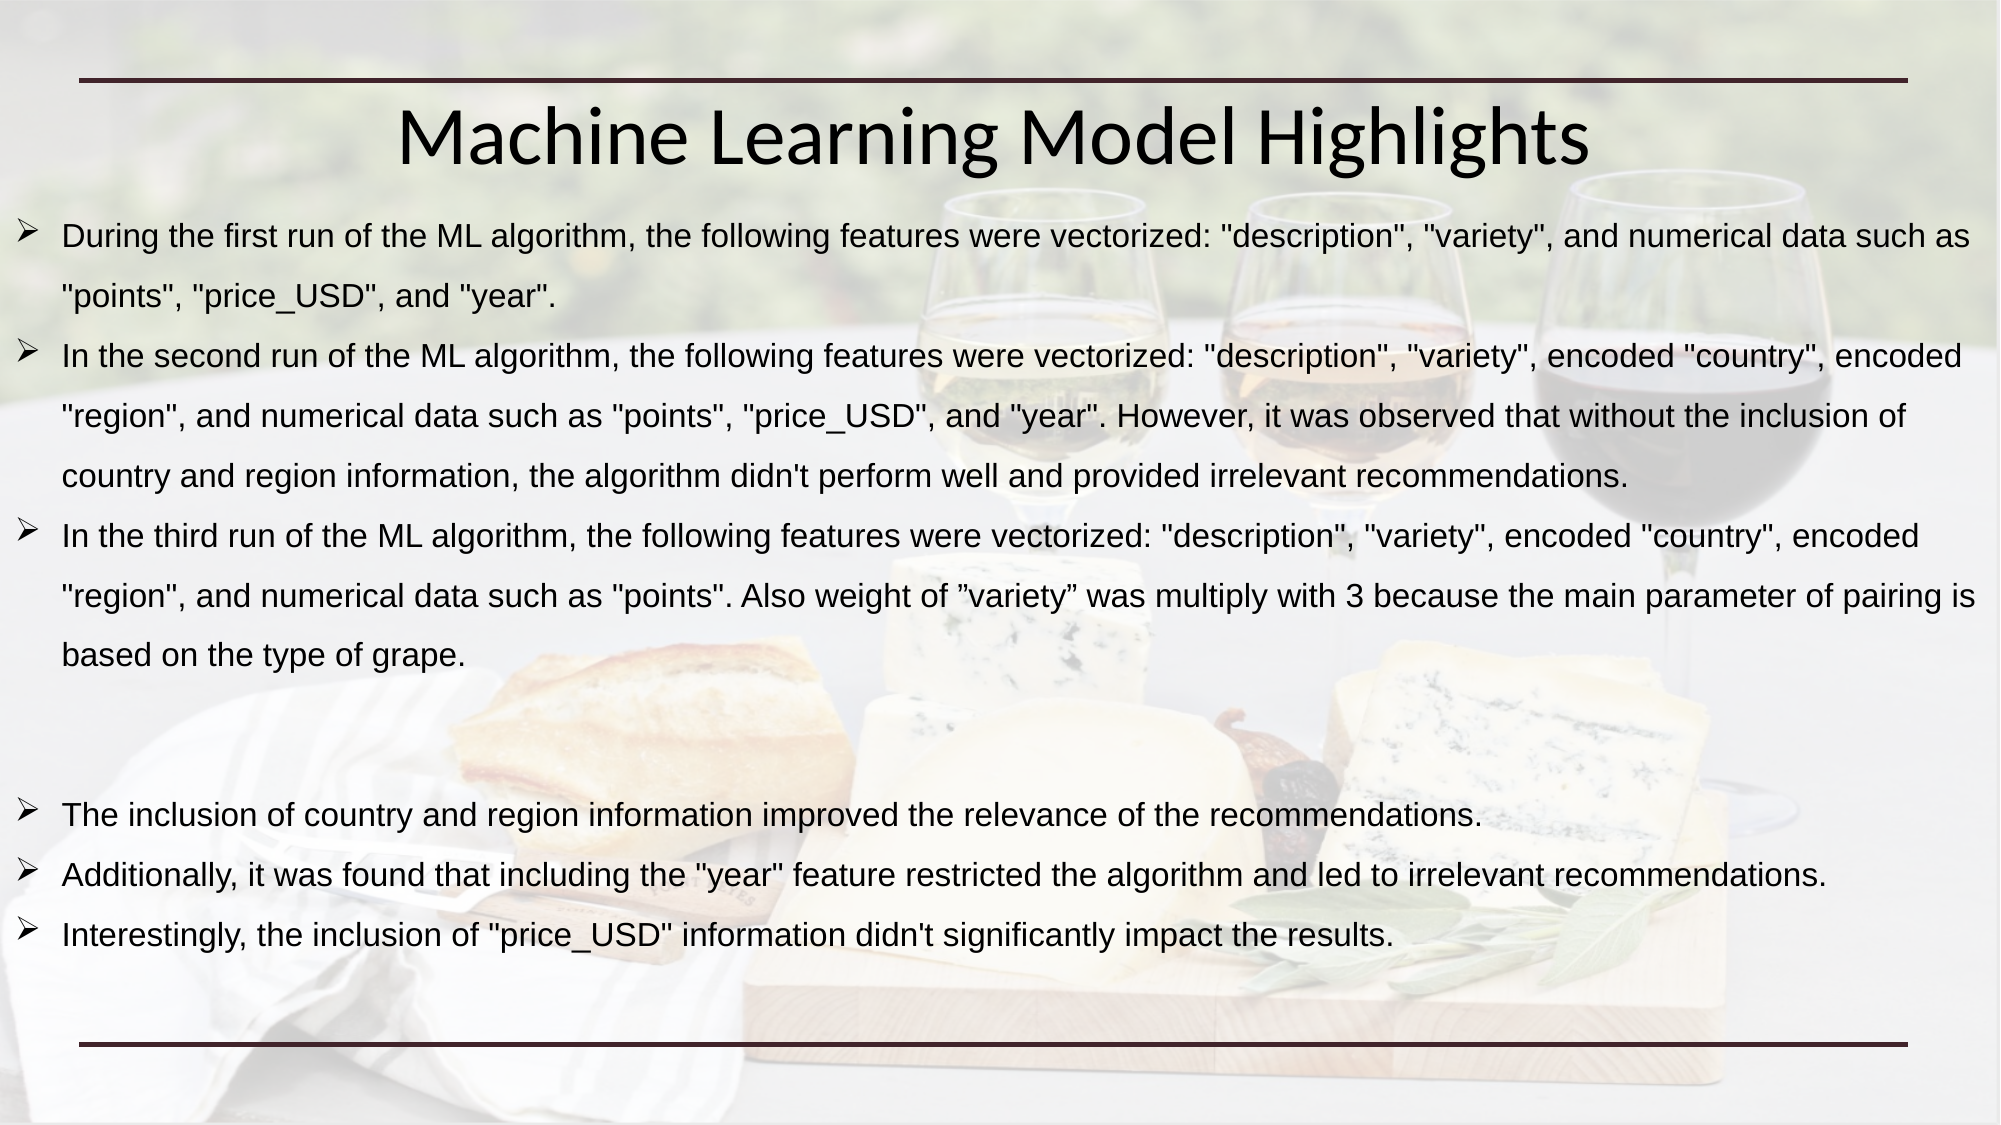

Machine Learning Model Highlights
During the first run of the ML algorithm, the following features were vectorized: "description", "variety", and numerical data such as "points", "price_USD", and "year".
In the second run of the ML algorithm, the following features were vectorized: "description", "variety", encoded "country", encoded "region", and numerical data such as "points", "price_USD", and "year". However, it was observed that without the inclusion of country and region information, the algorithm didn't perform well and provided irrelevant recommendations.
In the third run of the ML algorithm, the following features were vectorized: "description", "variety", encoded "country", encoded "region", and numerical data such as "points". Also weight of ”variety” was multiply with 3 because the main parameter of pairing is based on the type of grape.

The inclusion of country and region information improved the relevance of the recommendations.
Additionally, it was found that including the "year" feature restricted the algorithm and led to irrelevant recommendations.
Interestingly, the inclusion of "price_USD" information didn't significantly impact the results.